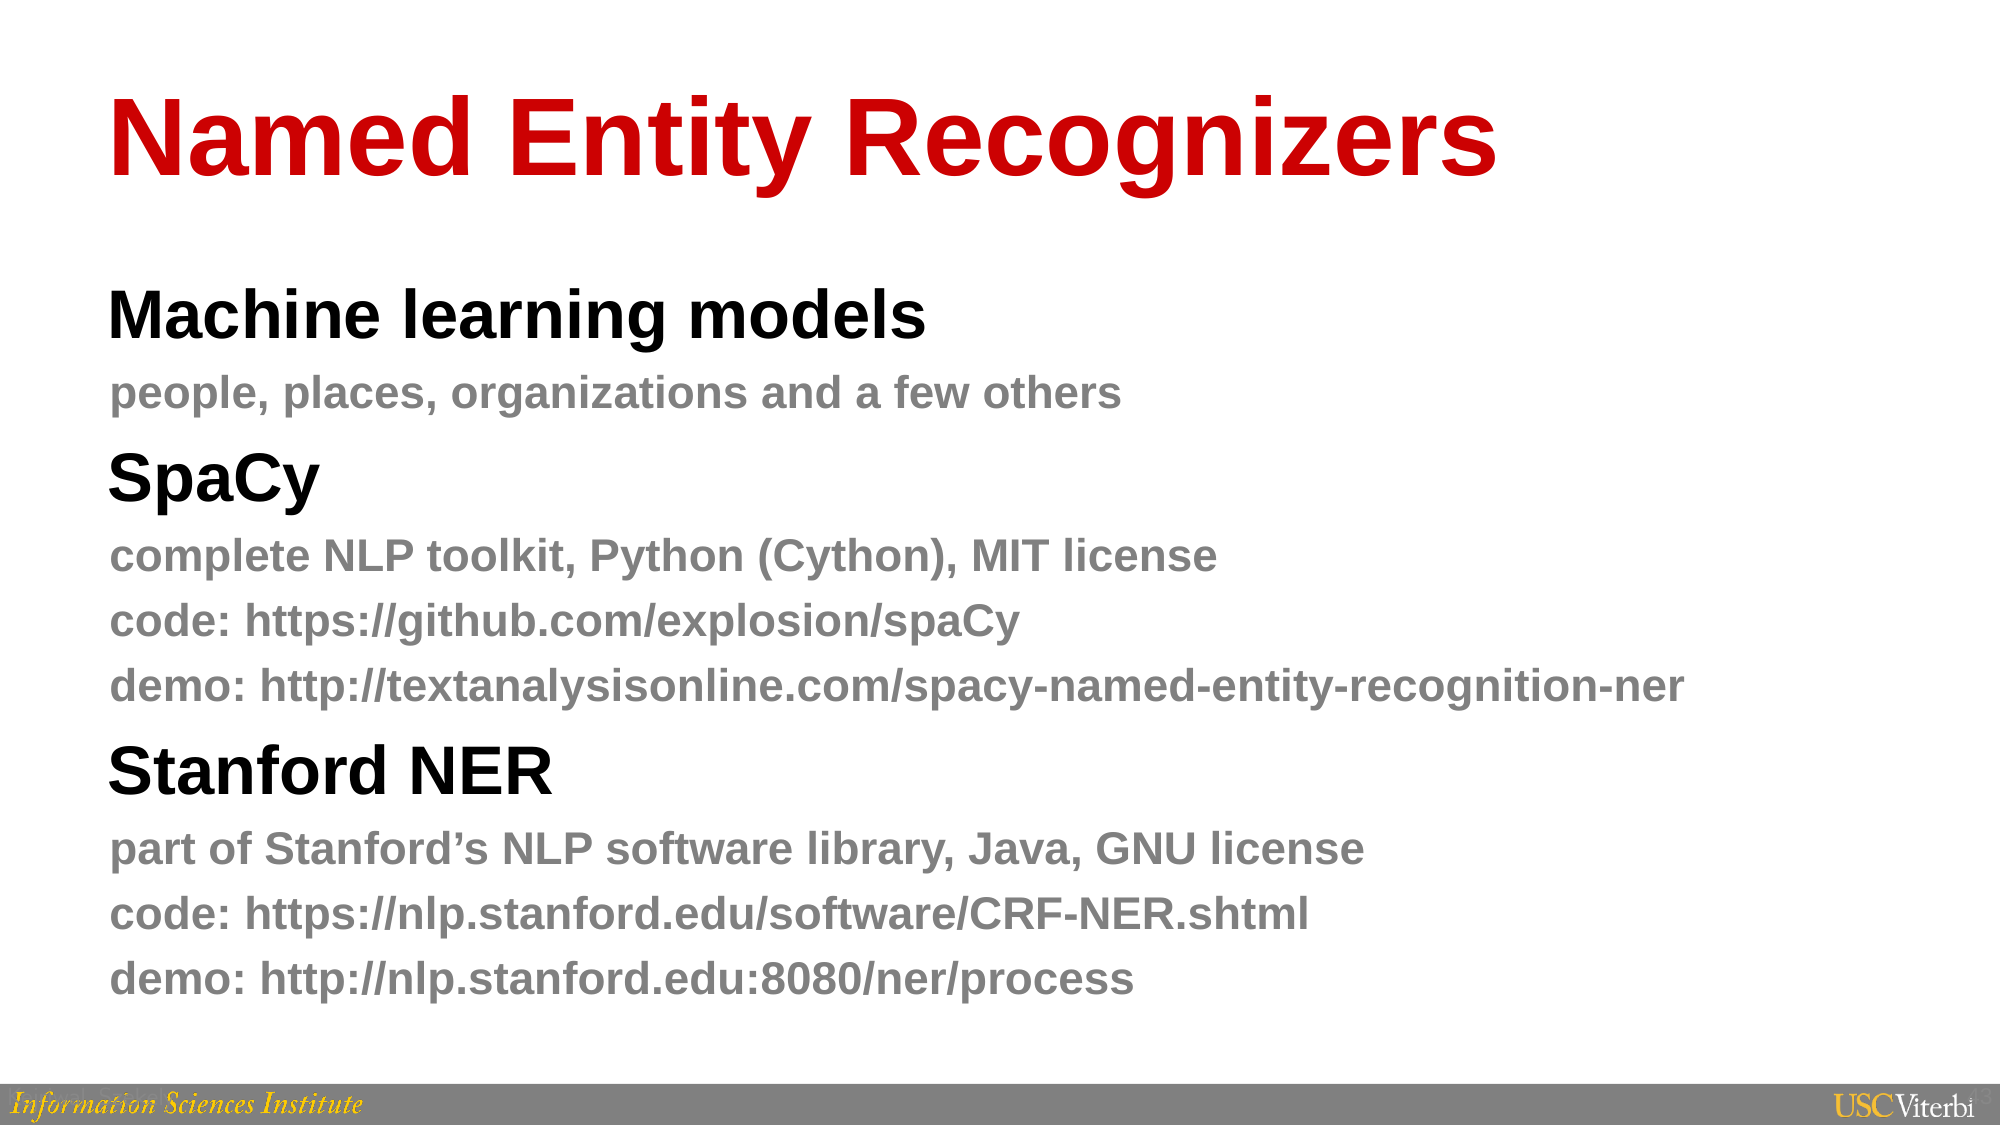

# Named Entity Recognizers
Machine learning models
people, places, organizations and a few others
SpaCy
complete NLP toolkit, Python (Cython), MIT license
code: https://github.com/explosion/spaCy
demo: http://textanalysisonline.com/spacy-named-entity-recognition-ner
Stanford NER
part of Stanford’s NLP software library, Java, GNU license
code: https://nlp.stanford.edu/software/CRF-NER.shtml
demo: http://nlp.stanford.edu:8080/ner/process
43
Kejriwal, Szekely